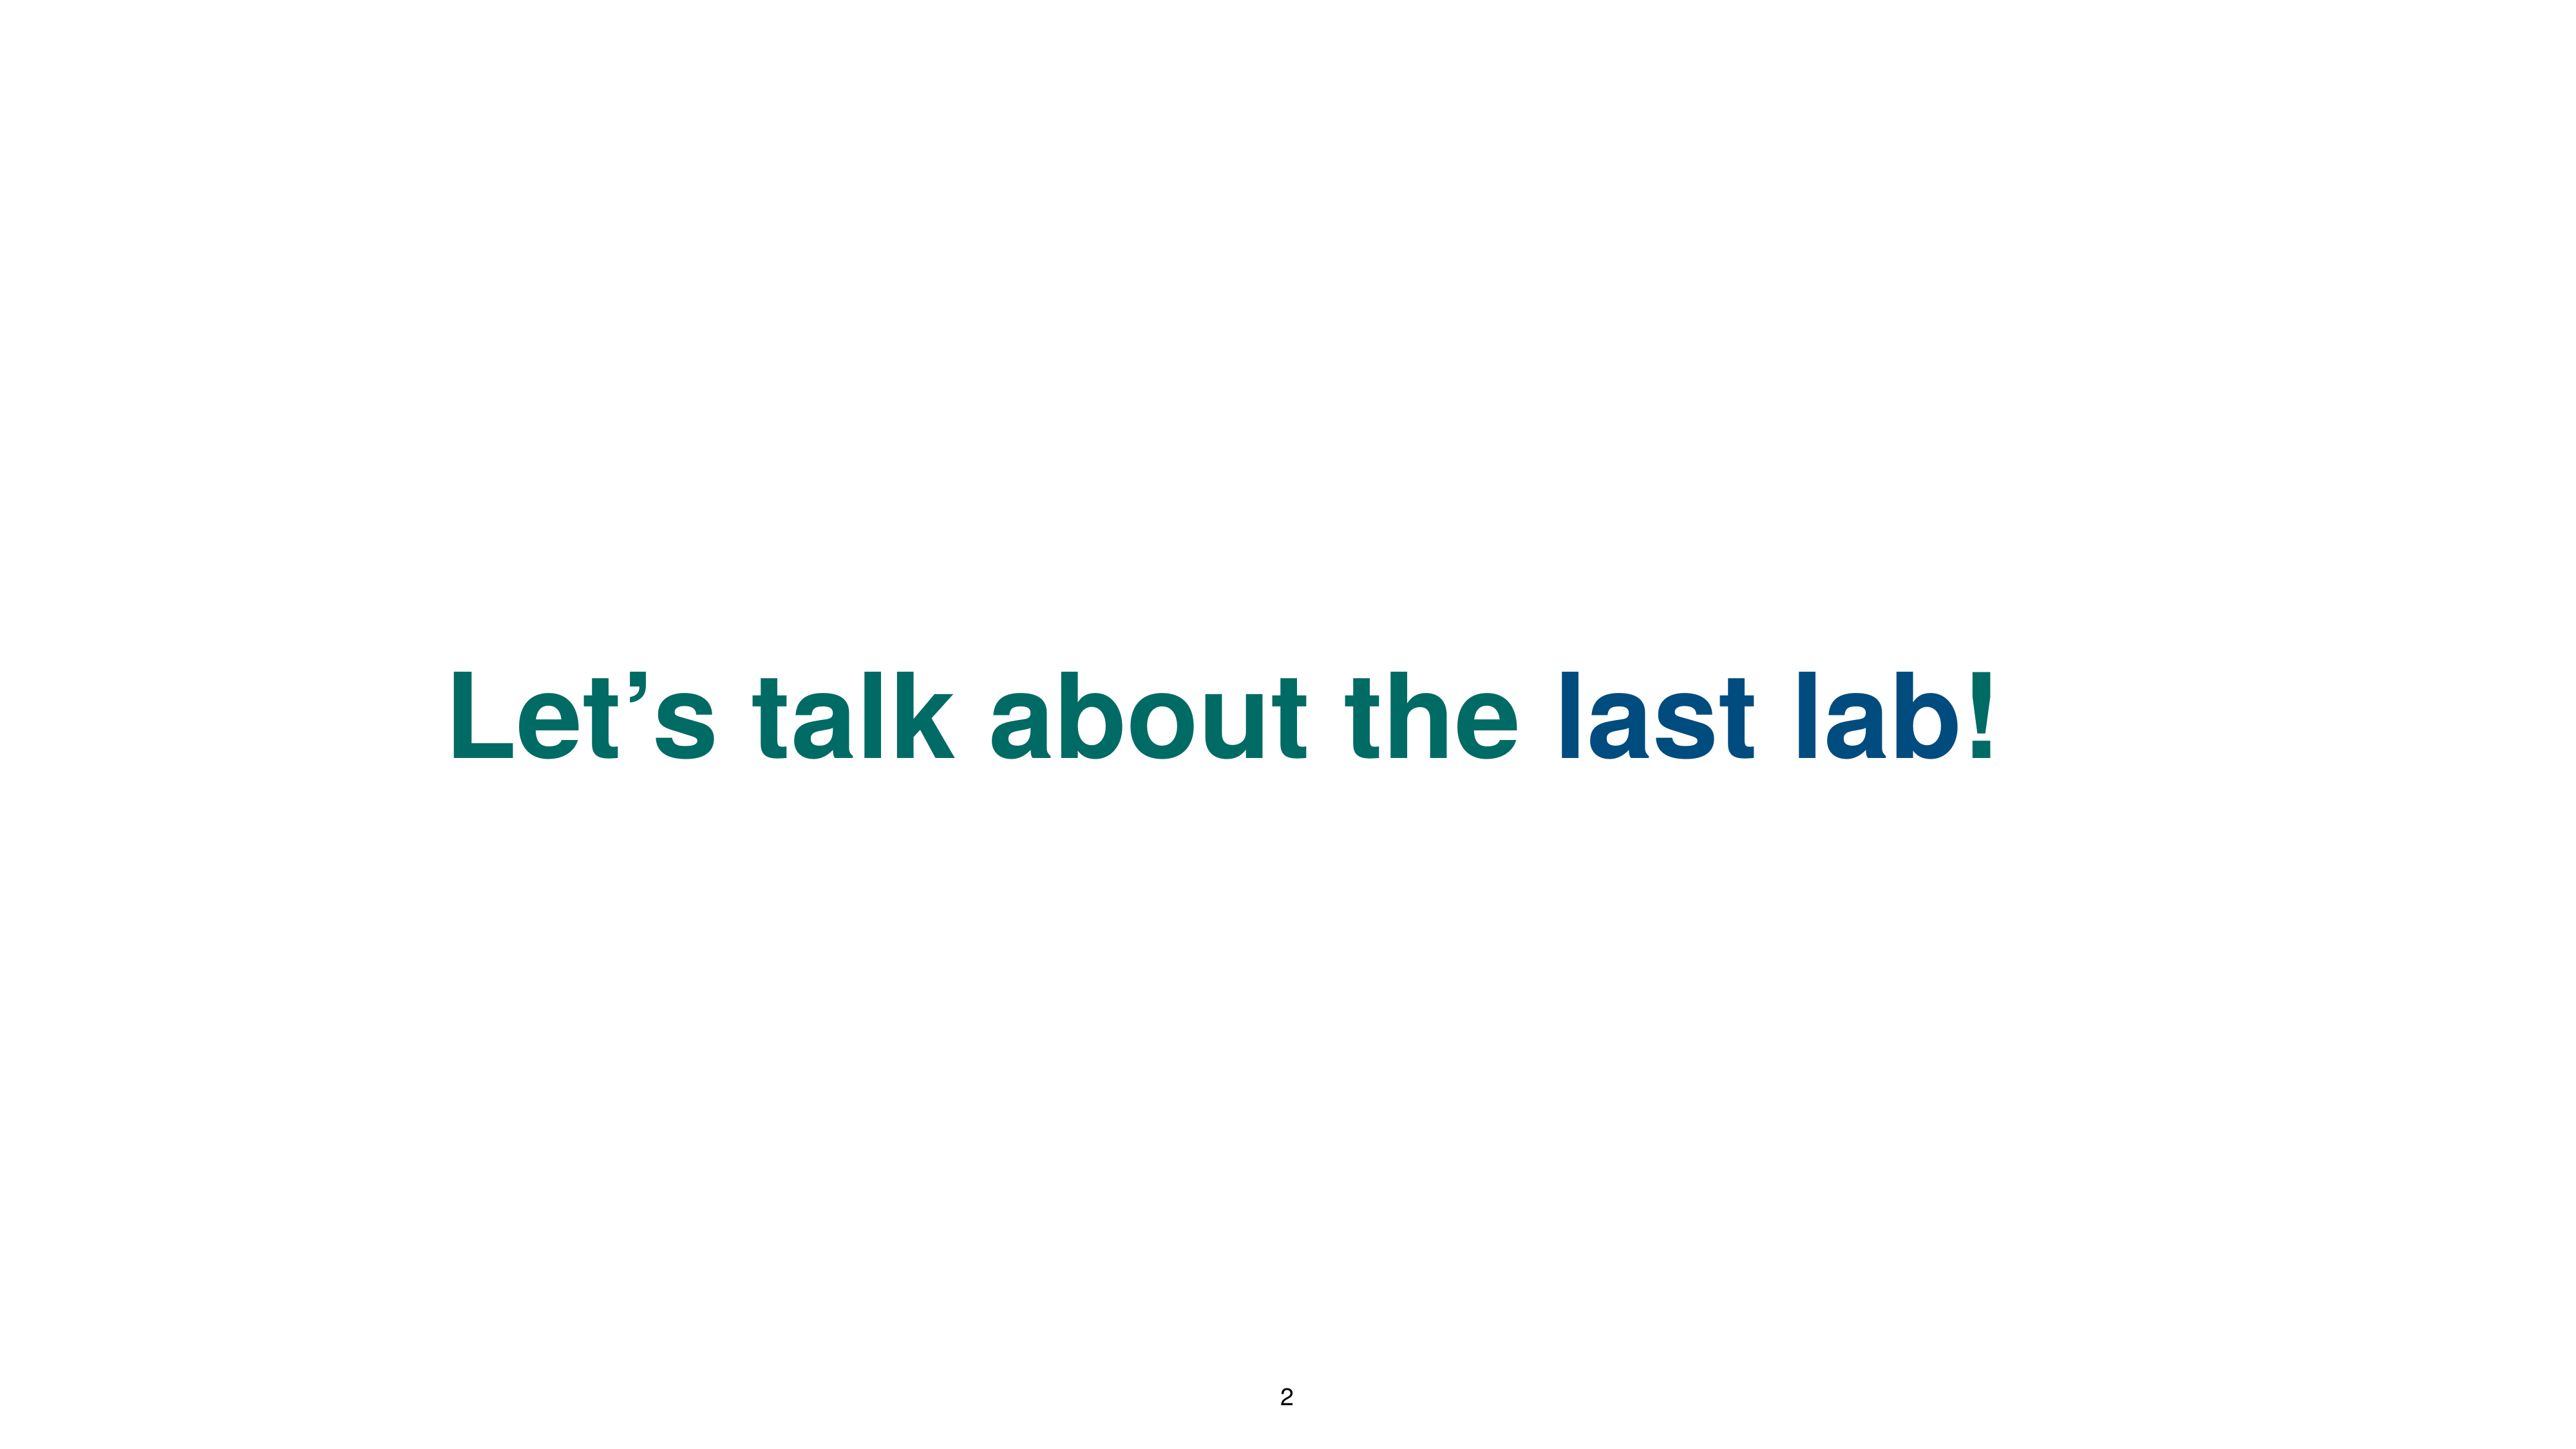

Let’s talk about the last lab!
2